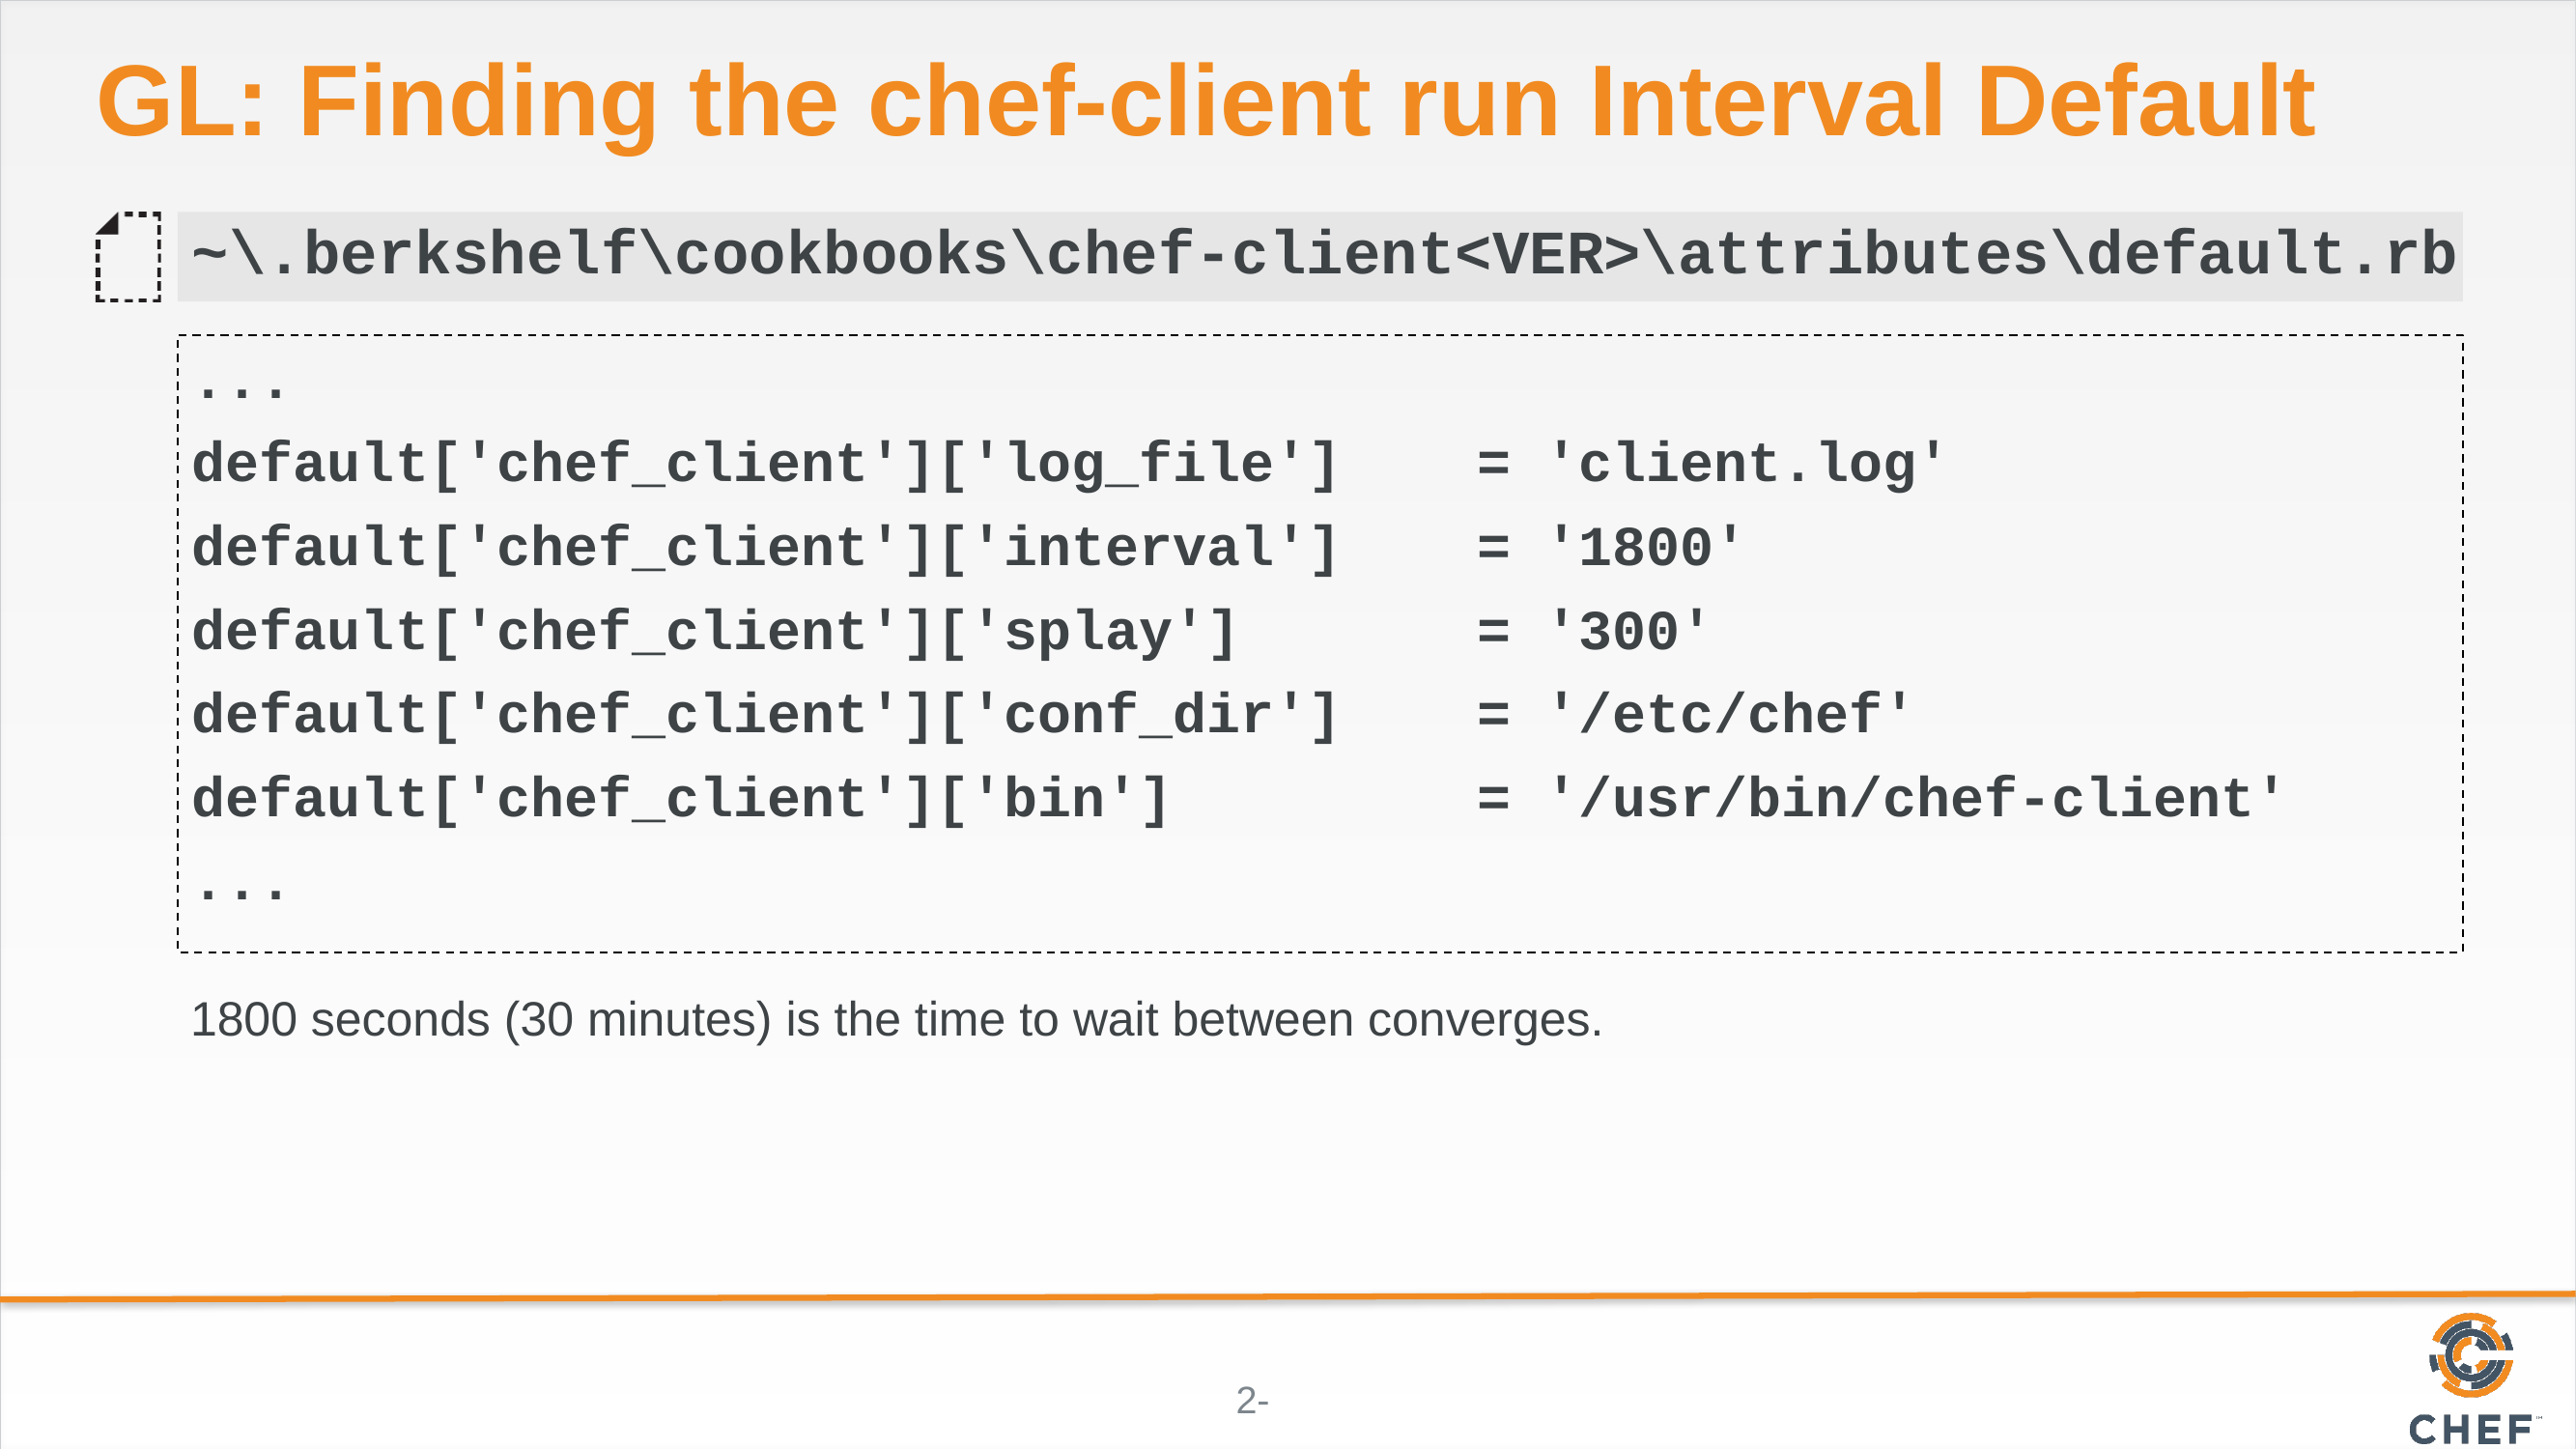

# GL: Finding the chef-client run Interval Default
~\.berkshelf\cookbooks\chef-client<VER>\attributes\default.rb
...
default['chef_client']['log_file']    = 'client.log'
default['chef_client']['interval']    = '1800'
default['chef_client']['splay']       = '300'
default['chef_client']['conf_dir']    = '/etc/chef'
default['chef_client']['bin']         = '/usr/bin/chef-client'
...

1800 seconds (30 minutes) is the time to wait between converges.